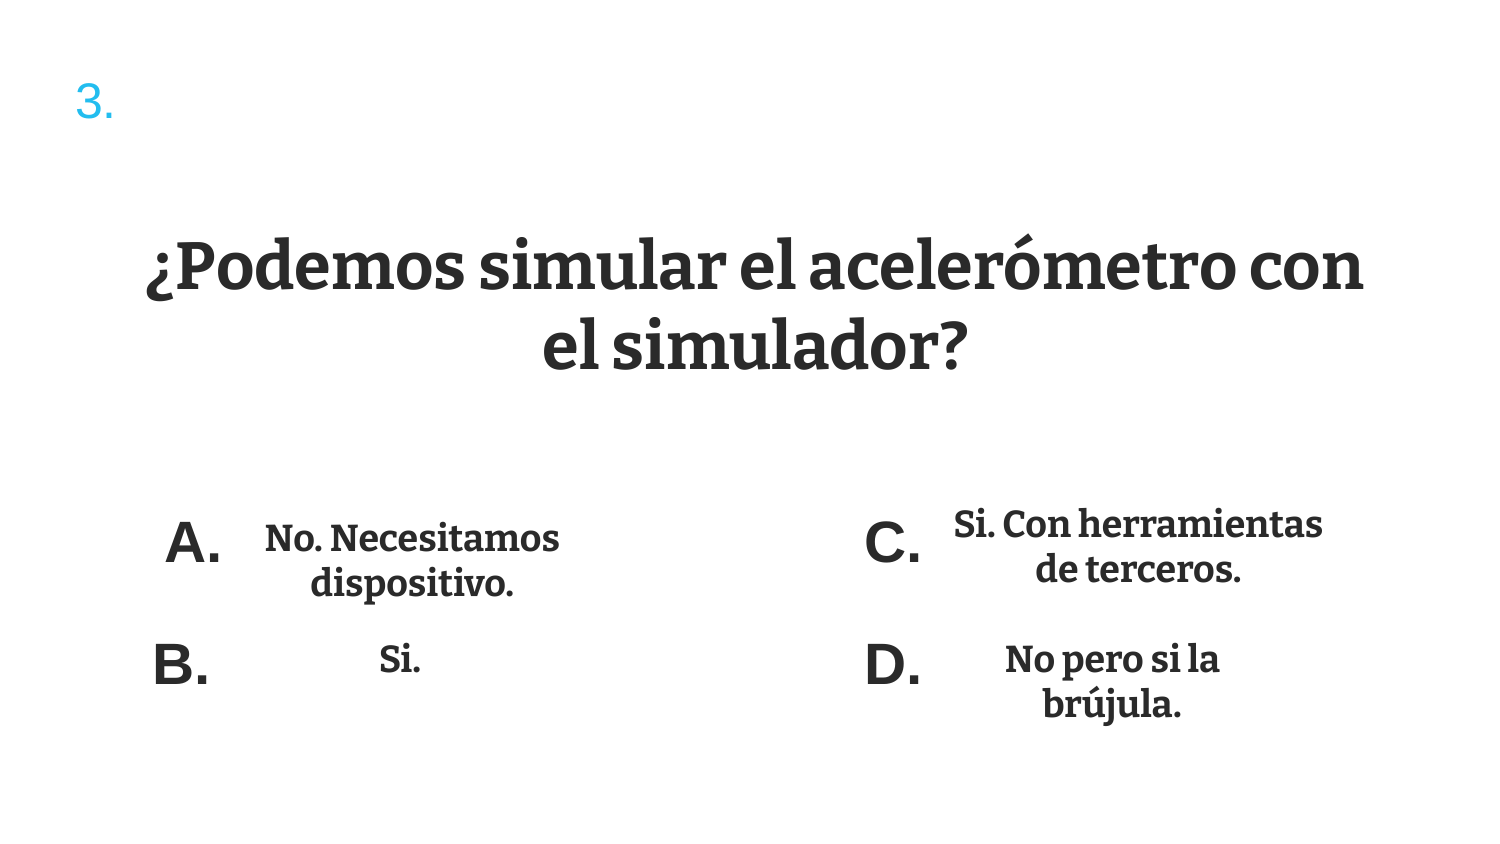

3.
¿Podemos simular el acelerómetro con el simulador?
Si. Con herramientas de terceros.
A.
C.

No. Necesitamos dispositivo.

B.

D.

Si.

No pero si la brújula.